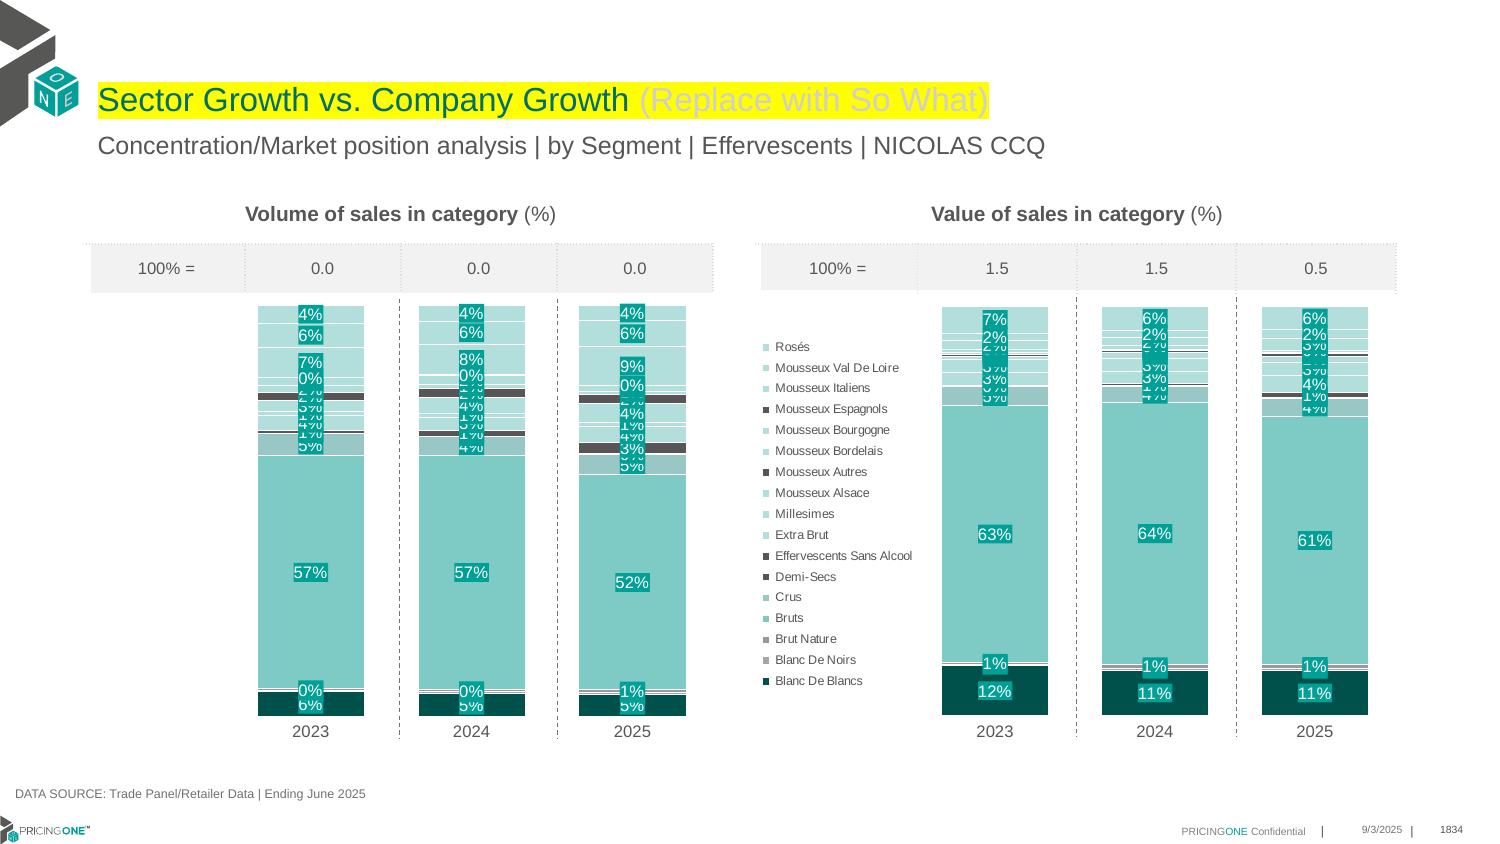

# Sector Growth vs. Company Growth (Replace with So What)
Concentration/Market position analysis | by Segment | Effervescents | NICOLAS CCQ
| Volume of sales in category (%) |  |  |  |
| --- | --- | --- | --- |
| 100% = | 0.0 | 0.0 | 0.0 |
| Value of sales in category (%) |  |  |  |
| --- | --- | --- | --- |
| 100% = | 1.5 | 1.5 | 0.5 |

### Chart

| Category | Blanc De Blancs | Blanc De Noirs | Brut Nature | Bruts | Crus | Demi-Secs | Effervescents Sans Alcool | Extra Brut | Millesimes | Mousseux Alsace | Mousseux Autres | Mousseux Bordelais | Mousseux Bourgogne | Mousseux Espagnols | Mousseux Italiens | Mousseux Val De Loire | Rosés |
|---|---|---|---|---|---|---|---|---|---|---|---|---|---|---|---|---|---|
| 2023 | 0.05925310217894674 | 0.0035919966751766313 | 0.003918541827465416 | 0.5670308139880069 | 0.05355340497536069 | 0.0019295849907973639 | 0.005818440895327436 | 0.03657305705634388 | 0.00899483464940925 | 0.02784539571335273 | 0.01965208098319777 | 0.017485008608917652 | 0.017811553761206435 | 0.0 | 0.0749866413346791 | 0.05857032595143383 | 0.042985216410378196 |
| 2024 | 0.054599442491819174 | 0.0048175978669252216 | 0.0048175978669252216 | 0.5715670827778451 | 0.04454005575081808 | 0.0011210762331838565 | 0.014876984607926313 | 0.0319355229669131 | 0.009574597018543208 | 0.03711671312568174 | 0.022754817597866926 | 0.009211004726699794 | 0.023663798327475456 | 3.0299357653617743e-05 | 0.07505150890801116 | 0.055690219367349414 | 0.038631681008362624 |
| 2025 | 0.05421536931111664 | 0.004725192738124845 | 0.005222581447401144 | 0.5233358202768797 | 0.04949017657299179 | 0.0016579623642543314 | 0.027273480891983753 | 0.0385476249689132 | 0.010610959131227721 | 0.04493078007129238 | 0.02321147309956064 | 0.008372709939484373 | 0.014424272569012683 | 0.0 | 0.09326038298930614 | 0.06341706043272818 | 0.03730415319572246 |

### Chart

| Category | Blanc De Blancs | Blanc De Noirs | Brut Nature | Bruts | Crus | Demi-Secs | Effervescents Sans Alcool | Extra Brut | Millesimes | Mousseux Alsace | Mousseux Autres | Mousseux Bordelais | Mousseux Bourgogne | Mousseux Espagnols | Mousseux Italiens | Mousseux Val De Loire | Rosés |
|---|---|---|---|---|---|---|---|---|---|---|---|---|---|---|---|---|---|
| 2023 | 0.12163463910244926 | 0.003611052690341359 | 0.0058193577869693125 | 0.6256598301383663 | 0.04584083066545151 | 0.0018973767776141997 | 0.0020505690182973852 | 0.03163874153872518 | 0.030371659954769342 | 0.009338235485035195 | 0.004197856866517629 | 0.00514881717414842 | 0.006338004398434843 | 0.0 | 0.02240306696058805 | 0.018268174701469866 | 0.06578178674082209 |
| 2024 | 0.11086607177852392 | 0.004865366274284371 | 0.008176010242876368 | 0.6414320429573692 | 0.03867992317842725 | 0.0010301668386877621 | 0.005880508485648215 | 0.02896029578918488 | 0.0332971871284671 | 0.01321971231104898 | 0.005131236853451092 | 0.003030402006767615 | 0.008019884767640872 | 4.5727126638011e-06 | 0.020459622947178638 | 0.01803020603336774 | 0.05891678969441214 |
| 2025 | 0.1112974757101018 | 0.004691553158848961 | 0.008462647017804845 | 0.6065994142531728 | 0.04414485612012459 | 0.001861373250894891 | 0.013025893728789921 | 0.04044256426944354 | 0.0314034679931198 | 0.01596392543349914 | 0.0059392868764818 | 0.0030551810701501558 | 0.00581655896982939 | 0.0 | 0.027081958067965227 | 0.022565199200409093 | 0.057648644879364046 |
DATA SOURCE: Trade Panel/Retailer Data | Ending June 2025

9/3/2025
1834